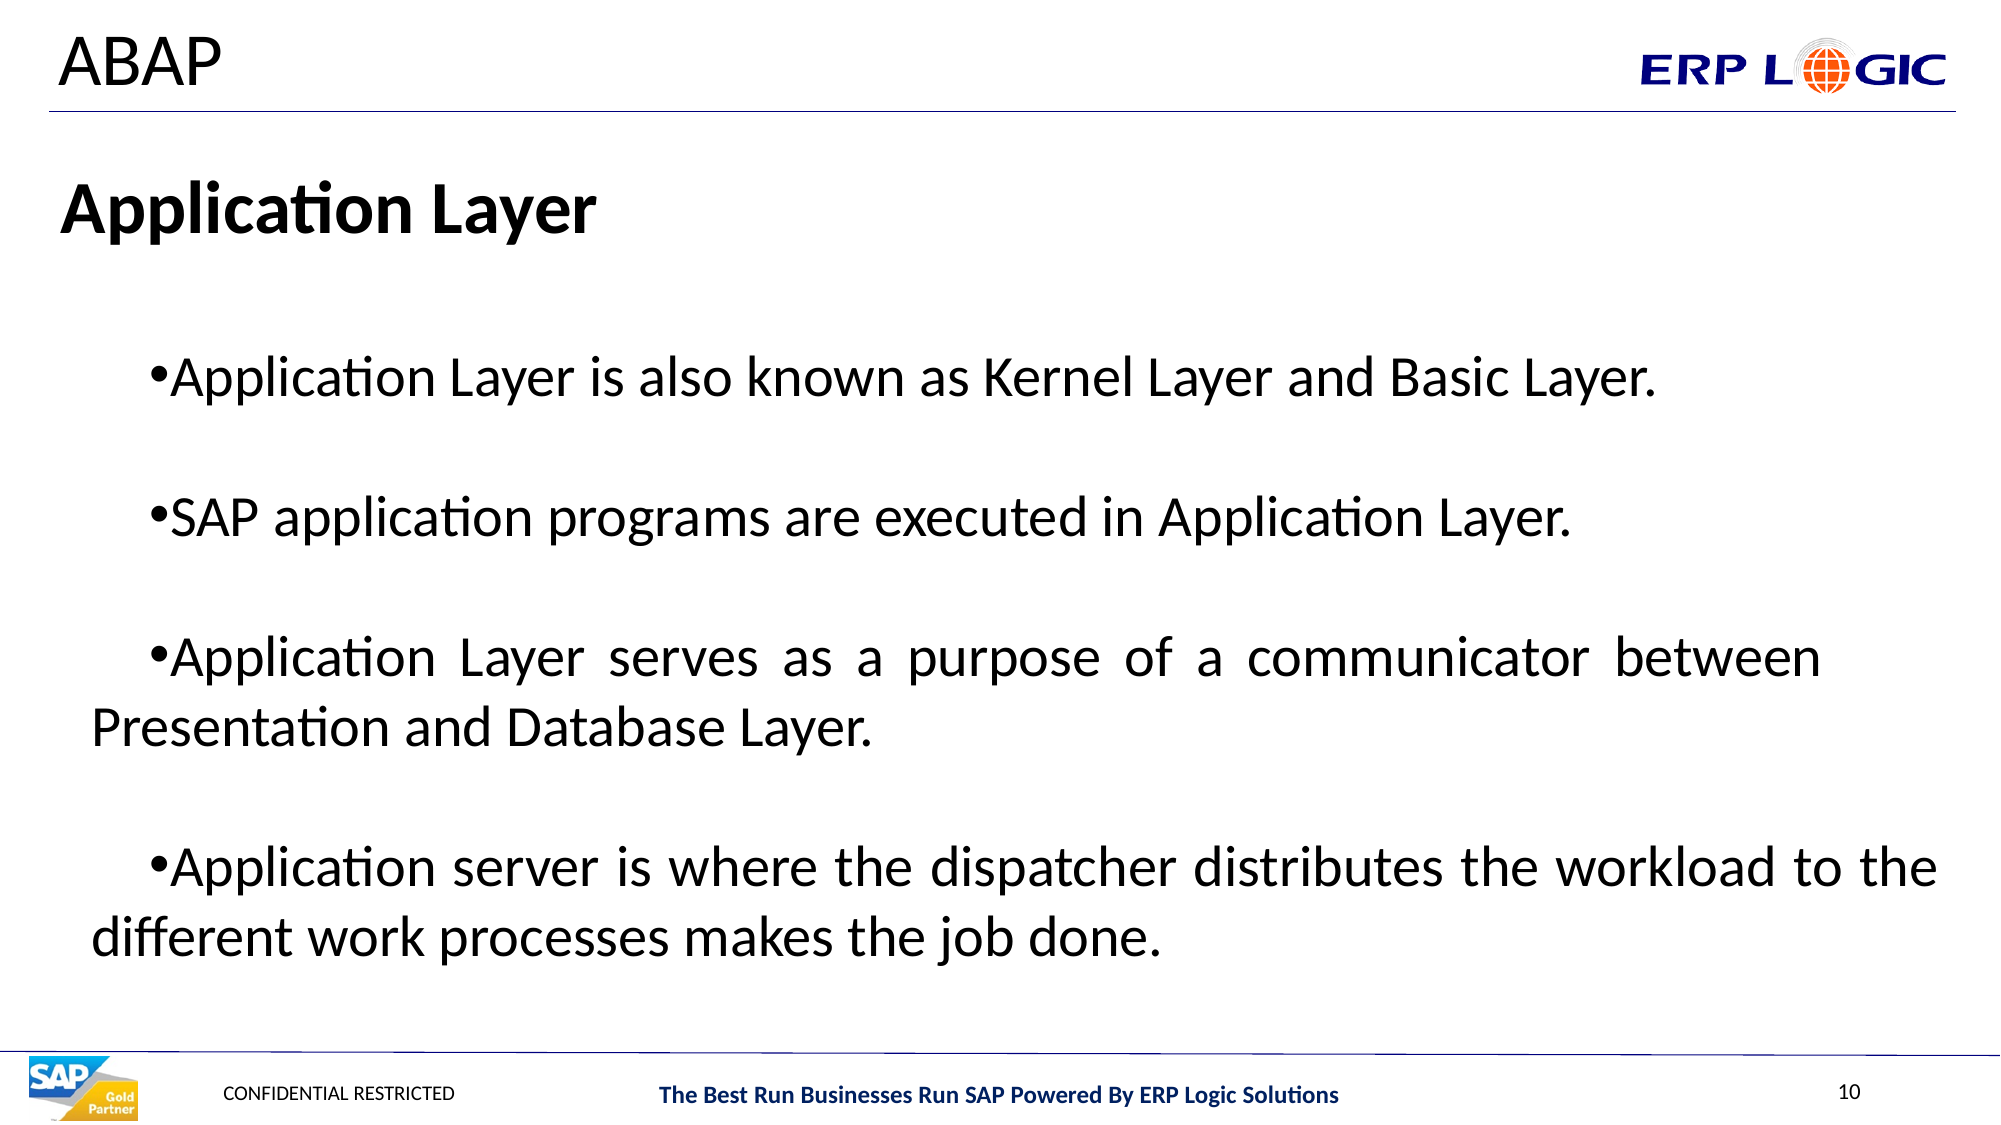

# ABAP
Application Layer

Application Layer is also known as Kernel Layer and Basic Layer.

SAP application programs are executed in Application Layer.

Application Layer serves as a purpose of a communicator between      Presentation and Database Layer.

Application server is where the dispatcher distributes the workload to the different work processes makes the job done.